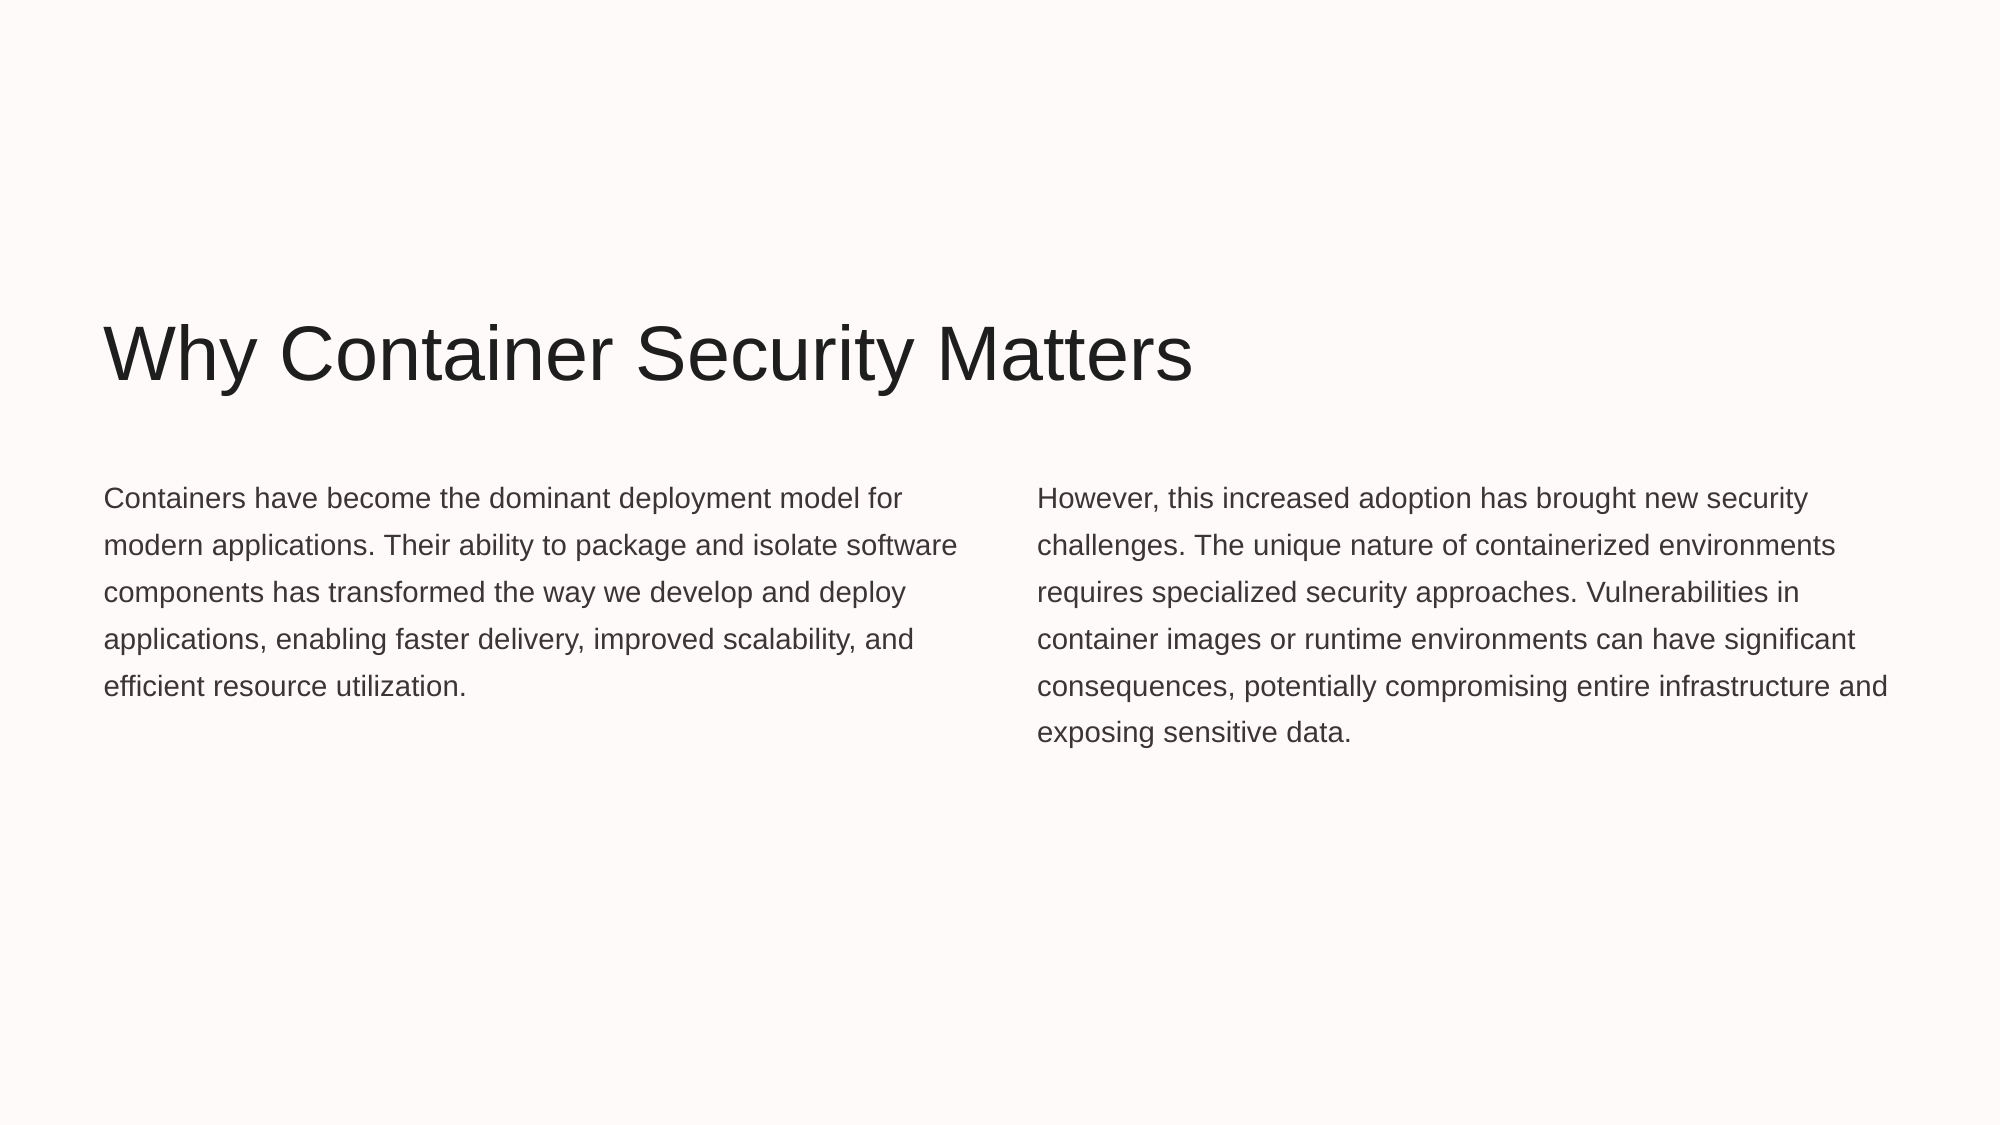

Why Container Security Matters
Containers have become the dominant deployment model for modern applications. Their ability to package and isolate software components has transformed the way we develop and deploy applications, enabling faster delivery, improved scalability, and efficient resource utilization.
However, this increased adoption has brought new security challenges. The unique nature of containerized environments requires specialized security approaches. Vulnerabilities in container images or runtime environments can have significant consequences, potentially compromising entire infrastructure and exposing sensitive data.